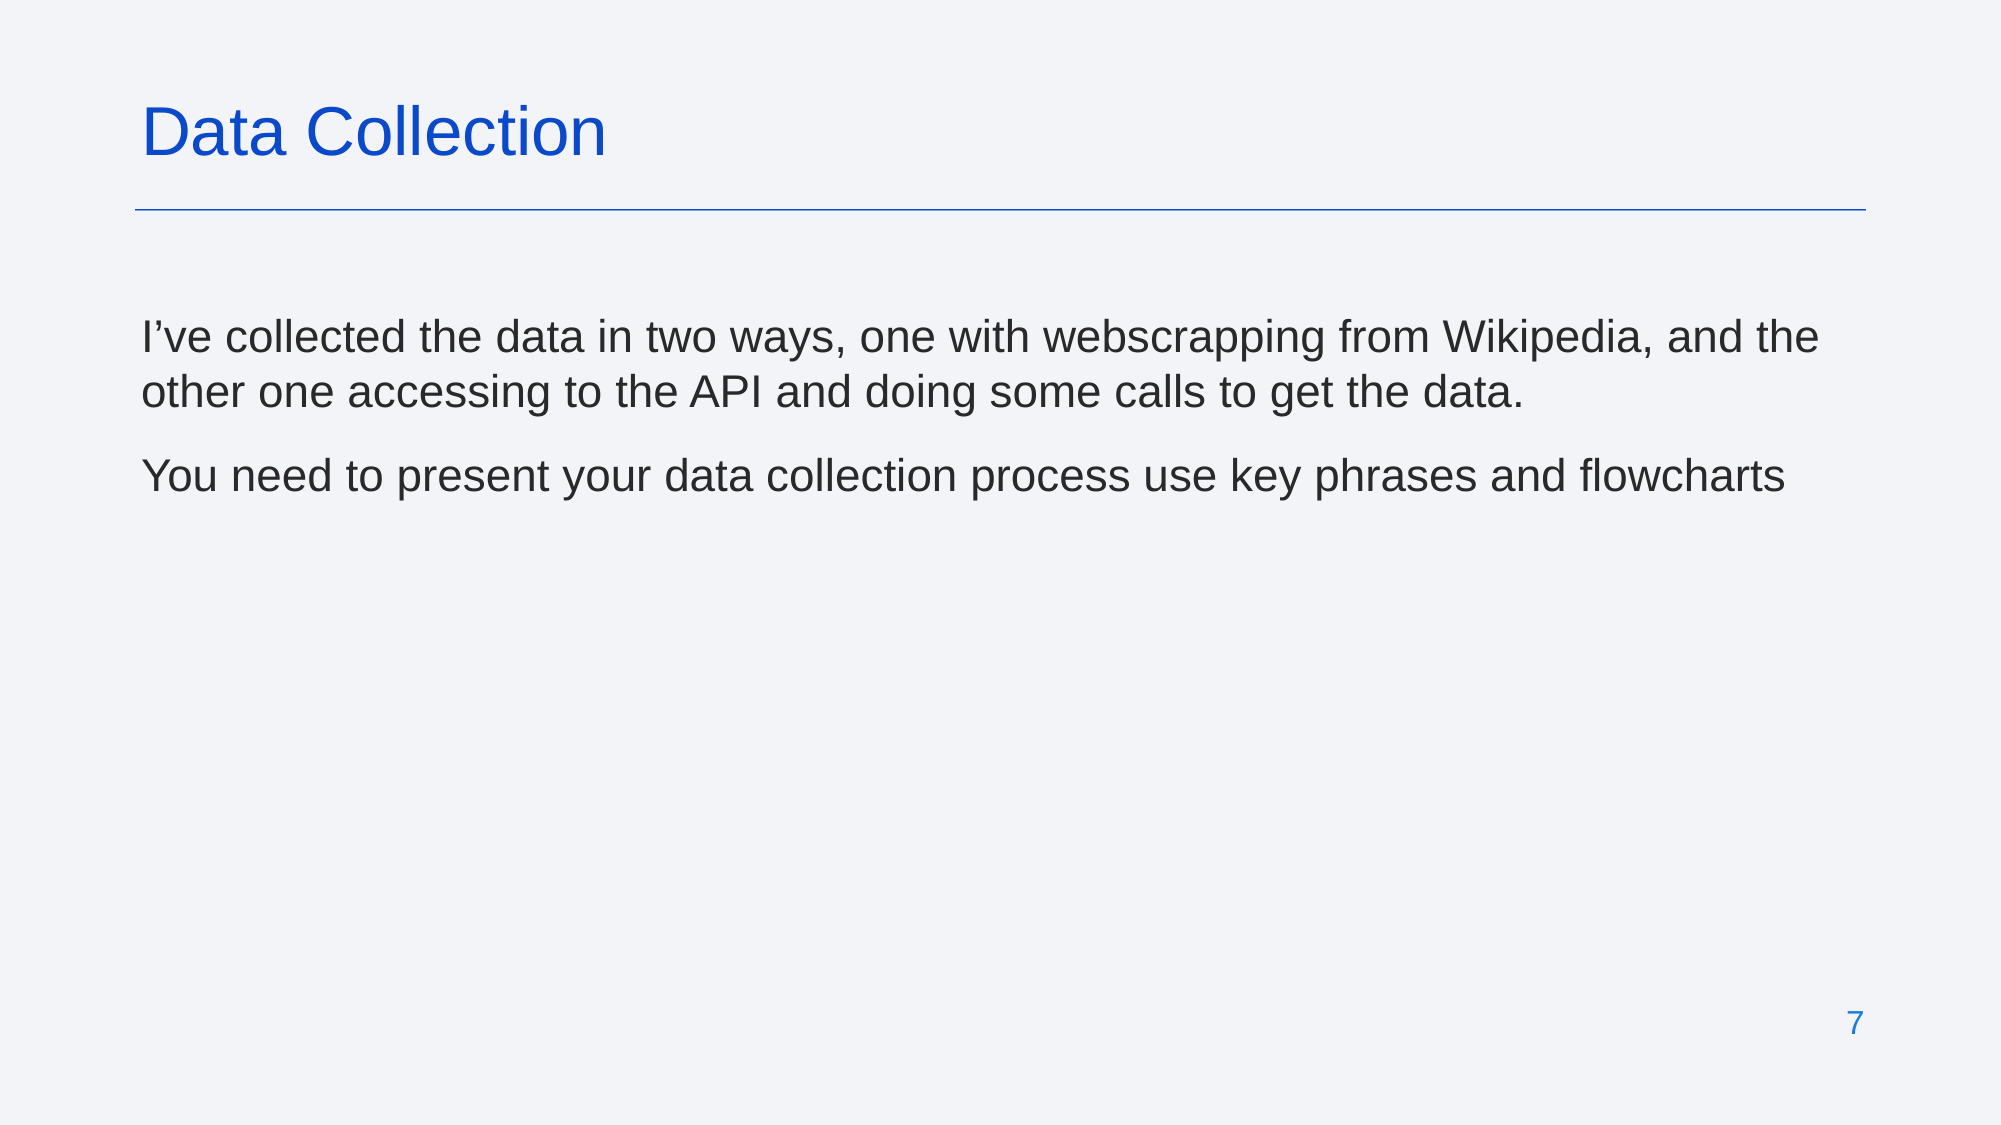

Data Collection
I’ve collected the data in two ways, one with webscrapping from Wikipedia, and the other one accessing to the API and doing some calls to get the data.
You need to present your data collection process use key phrases and flowcharts

7